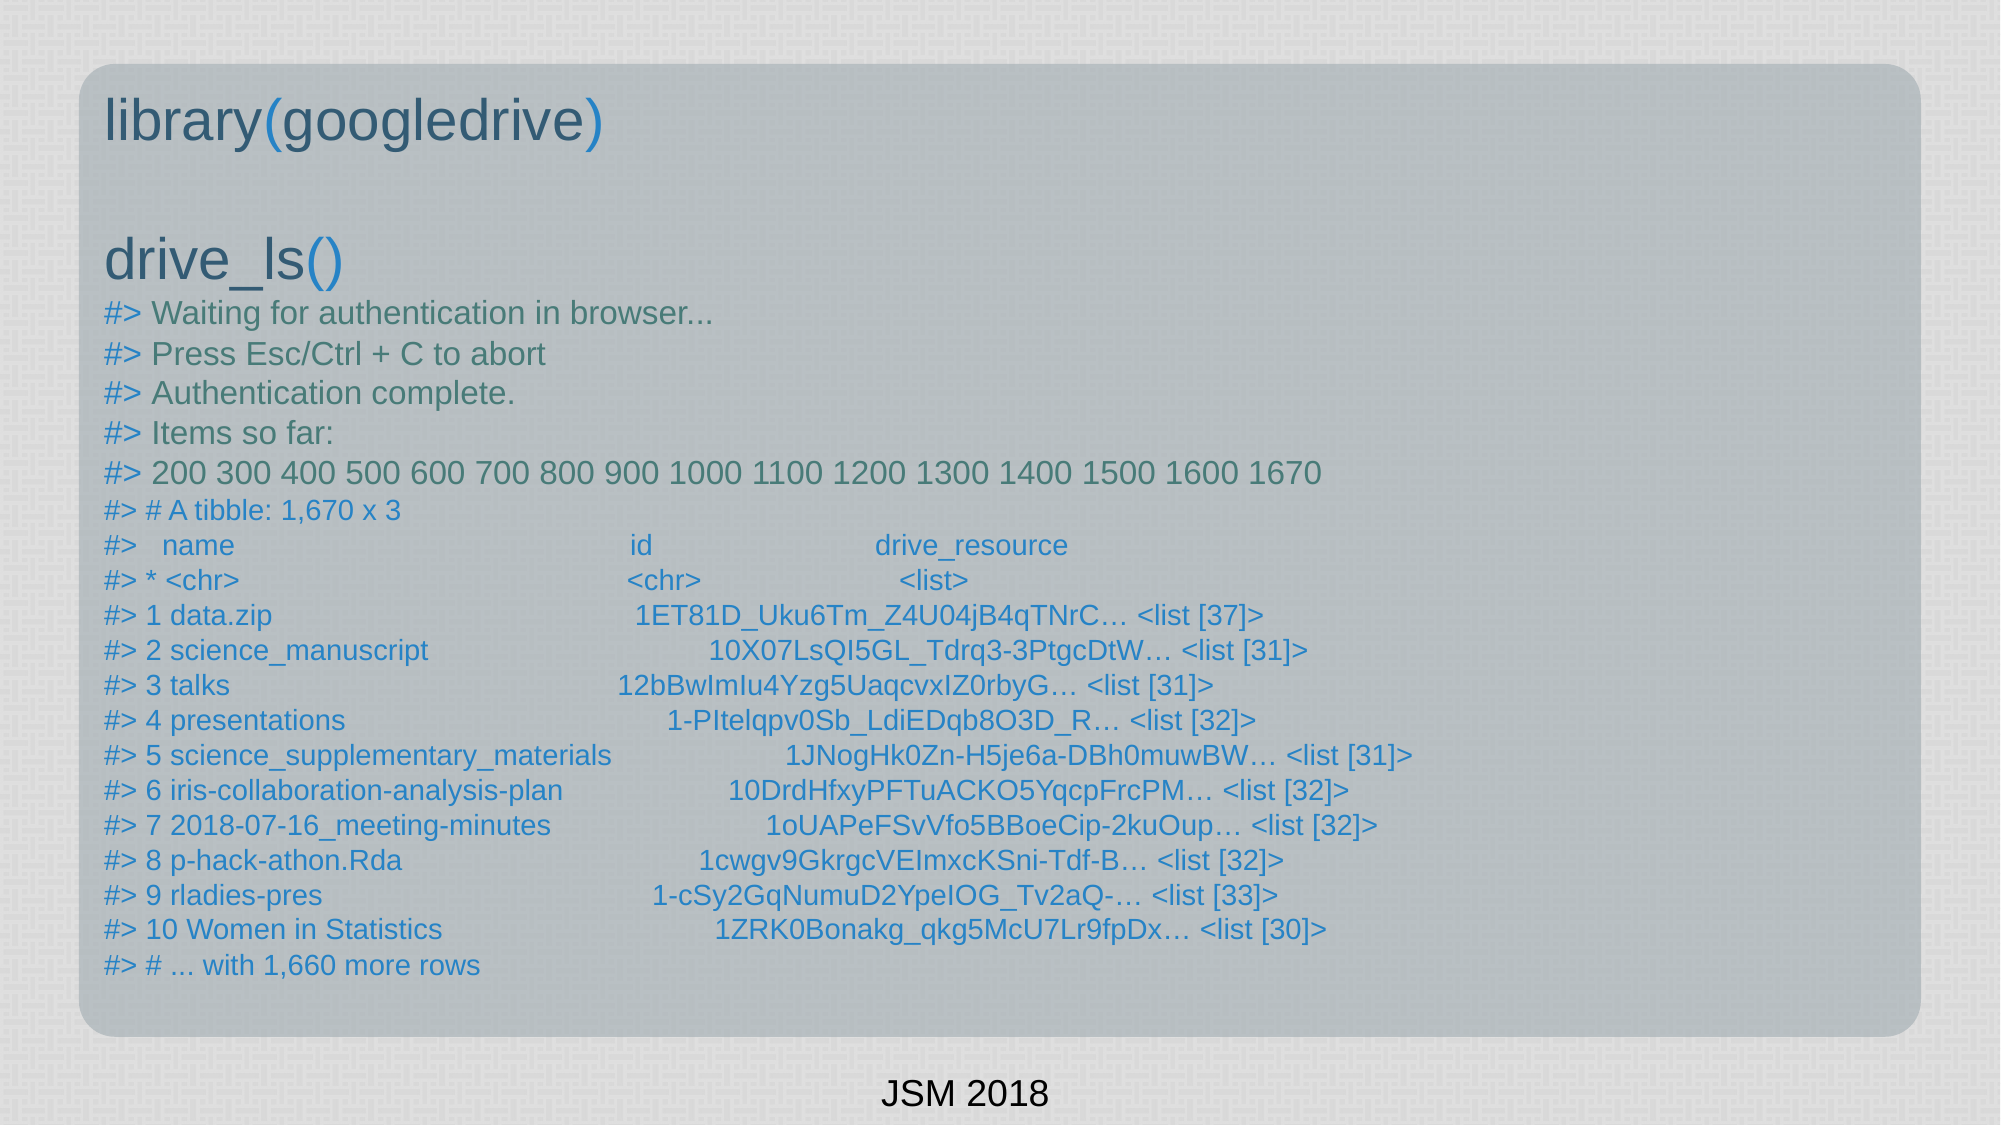

library(googledrive)

drive_ls()
#> Waiting for authentication in browser...
#> Press Esc/Ctrl + C to abort
#> Authentication complete.
#> Items so far:
#> 200 300 400 500 600 700 800 900 1000 1100 1200 1300 1400 1500 1600 1670
#> # A tibble: 1,670 x 3
#>   name                                                id                           drive_resource
#> * <chr>                                               <chr>                        <list>
#> 1 data.zip                                            1ET81D_Uku6Tm_Z4U04jB4qTNrC… <list [37]>
#> 2 science_manuscript                                  10X07LsQI5GL_Tdrq3-3PtgcDtW… <list [31]>
#> 3 talks                                               12bBwImIu4Yzg5UaqcvxIZ0rbyG… <list [31]>
#> 4 presentations                                       1-PItelqpv0Sb_LdiEDqb8O3D_R… <list [32]>
#> 5 science_supplementary_materials                     1JNogHk0Zn-H5je6a-DBh0muwBW… <list [31]>
#> 6 iris-collaboration-analysis-plan                    10DrdHfxyPFTuACKO5YqcpFrcPM… <list [32]>
#> 7 2018-07-16_meeting-minutes                          1oUAPeFSvVfo5BBoeCip-2kuOup… <list [32]>
#> 8 p-hack-athon.Rda                                    1cwgv9GkrgcVEImxcKSni-Tdf-B… <list [32]>
#> 9 rladies-pres                                        1-cSy2GqNumuD2YpeIOG_Tv2aQ-… <list [33]>
#> 10 Women in Statistics                                 1ZRK0Bonakg_qkg5McU7Lr9fpDx… <list [30]>
#> # ... with 1,660 more rows